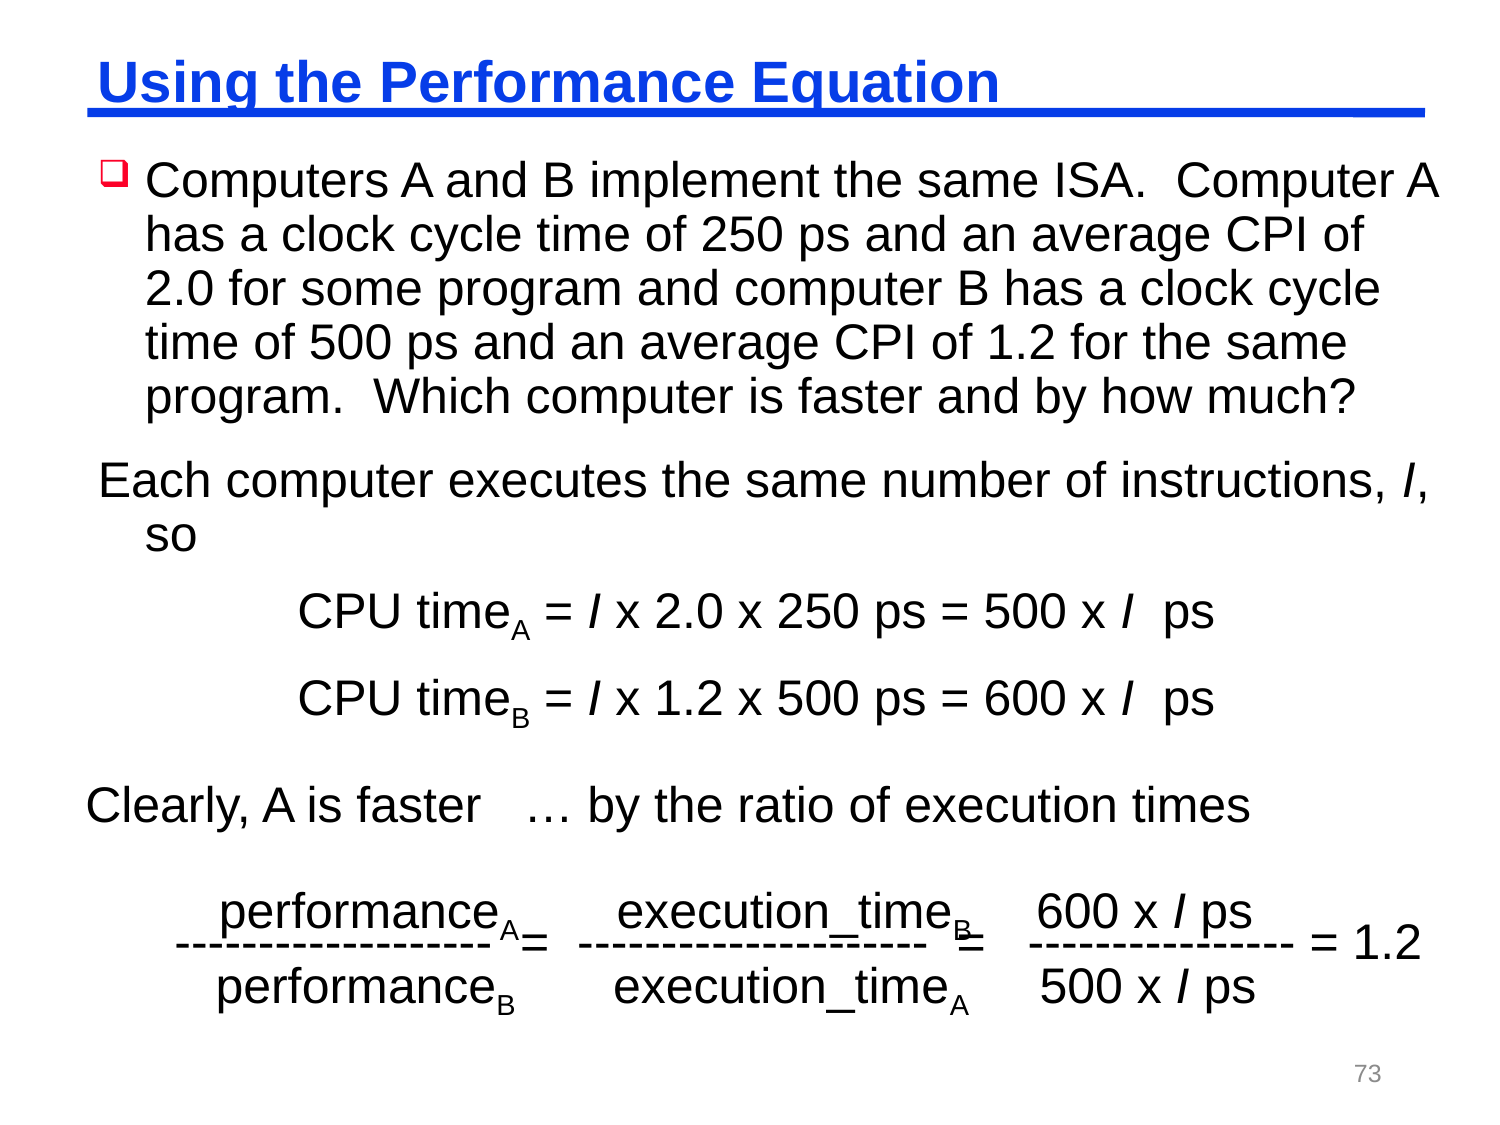

# Using the Performance Equation
Computers A and B implement the same ISA.  Computer A has a clock cycle time of 250 ps and an average CPI of 2.0 for some program and computer B has a clock cycle time of 500 ps and an average CPI of 1.2 for the same program.  Which computer is faster and by how much?
Each computer executes the same number of instructions, I, so
CPU timeA = I x 2.0 x 250 ps = 500 x I  ps
CPU timeB = I x 1.2 x 500 ps = 600 x I  ps
Clearly, A is faster   … by the ratio of execution times
performanceA       execution_timeB        600 x I ps
      -------------------  =  ---------------------  =   ---------------- = 1.2
performanceB       execution_timeA         500 x I ps
73